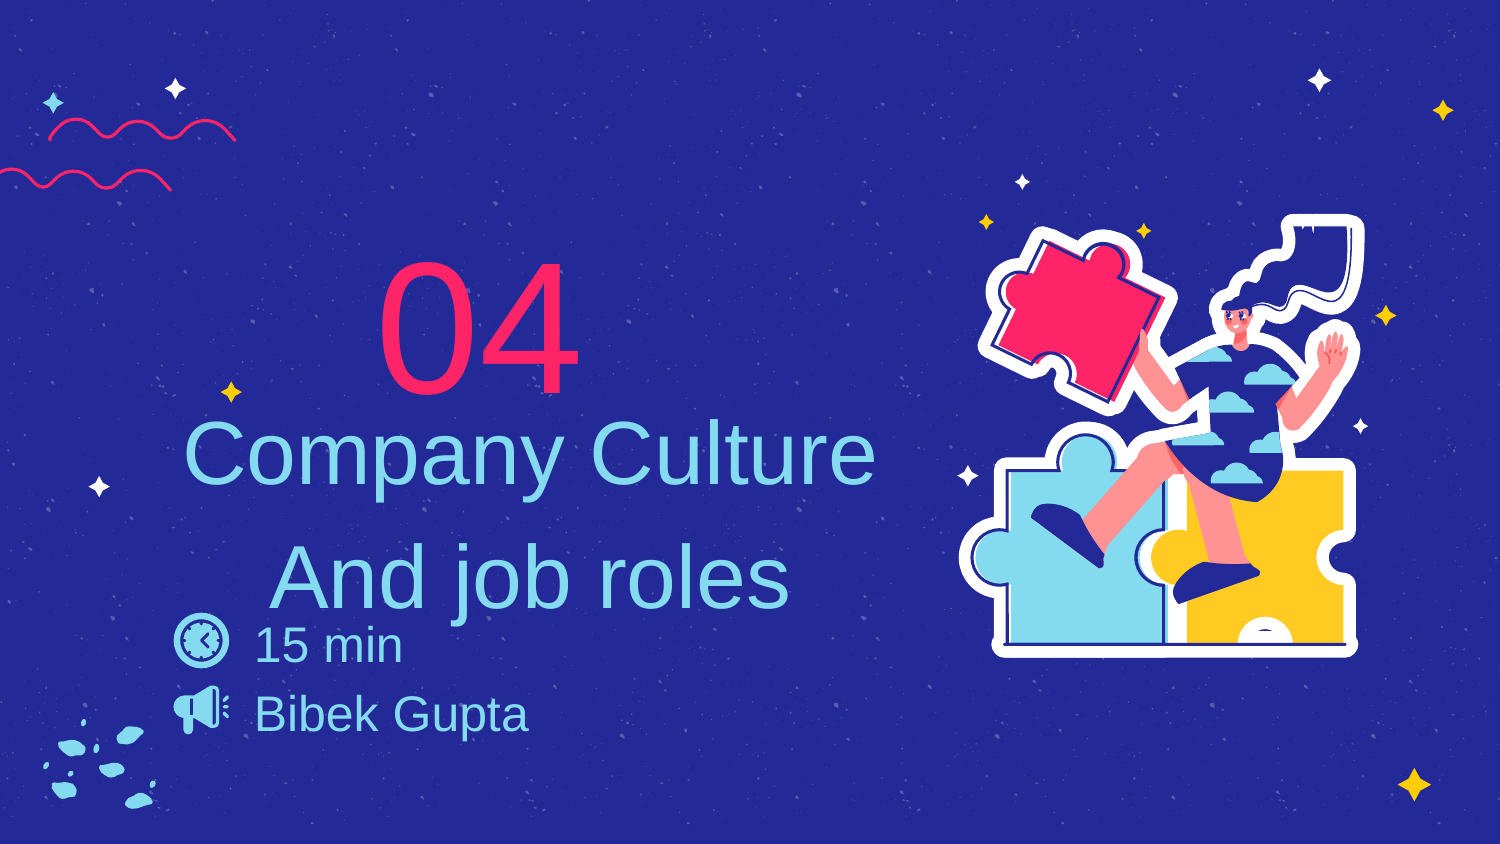

04

# Company Culture
And job roles
15 min
Bibek Gupta